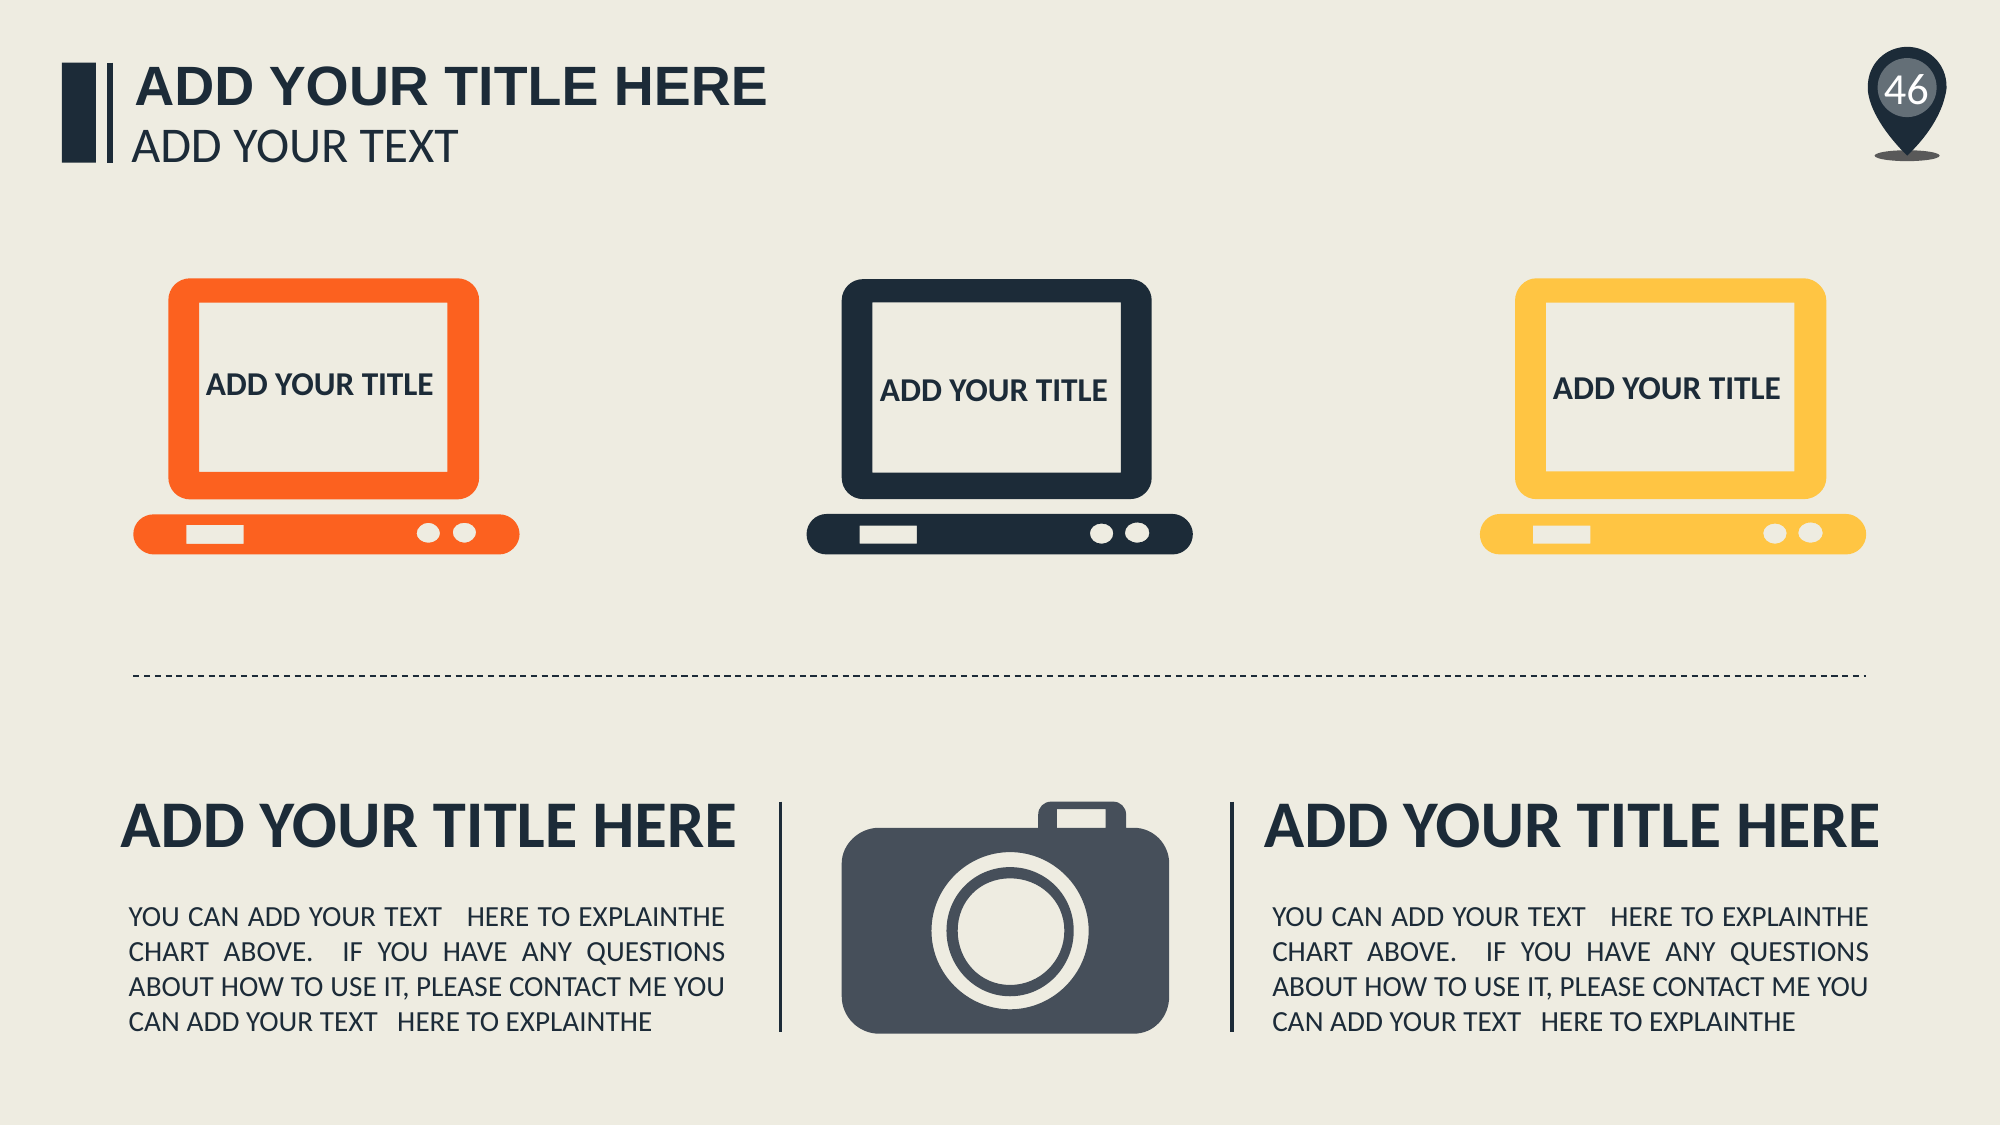

ADD YOUR TITLE HERE
46

ADD YOUR TEXT

ADD YOUR TITLE

ADD YOUR TITLE

ADD YOUR TITLE

ADD YOUR TITLE HERE
ADD YOUR TITLE HERE

YOU CAN ADD YOUR TEXT   HERE TO EXPLAINTHE CHART ABOVE.  IF YOU HAVE ANY QUESTIONS ABOUT HOW TO USE IT, PLEASE CONTACT ME YOU CAN ADD YOUR TEXT   HERE TO EXPLAINTHE
YOU CAN ADD YOUR TEXT   HERE TO EXPLAINTHE CHART ABOVE.  IF YOU HAVE ANY QUESTIONS ABOUT HOW TO USE IT, PLEASE CONTACT ME YOU CAN ADD YOUR TEXT   HERE TO EXPLAINTHE